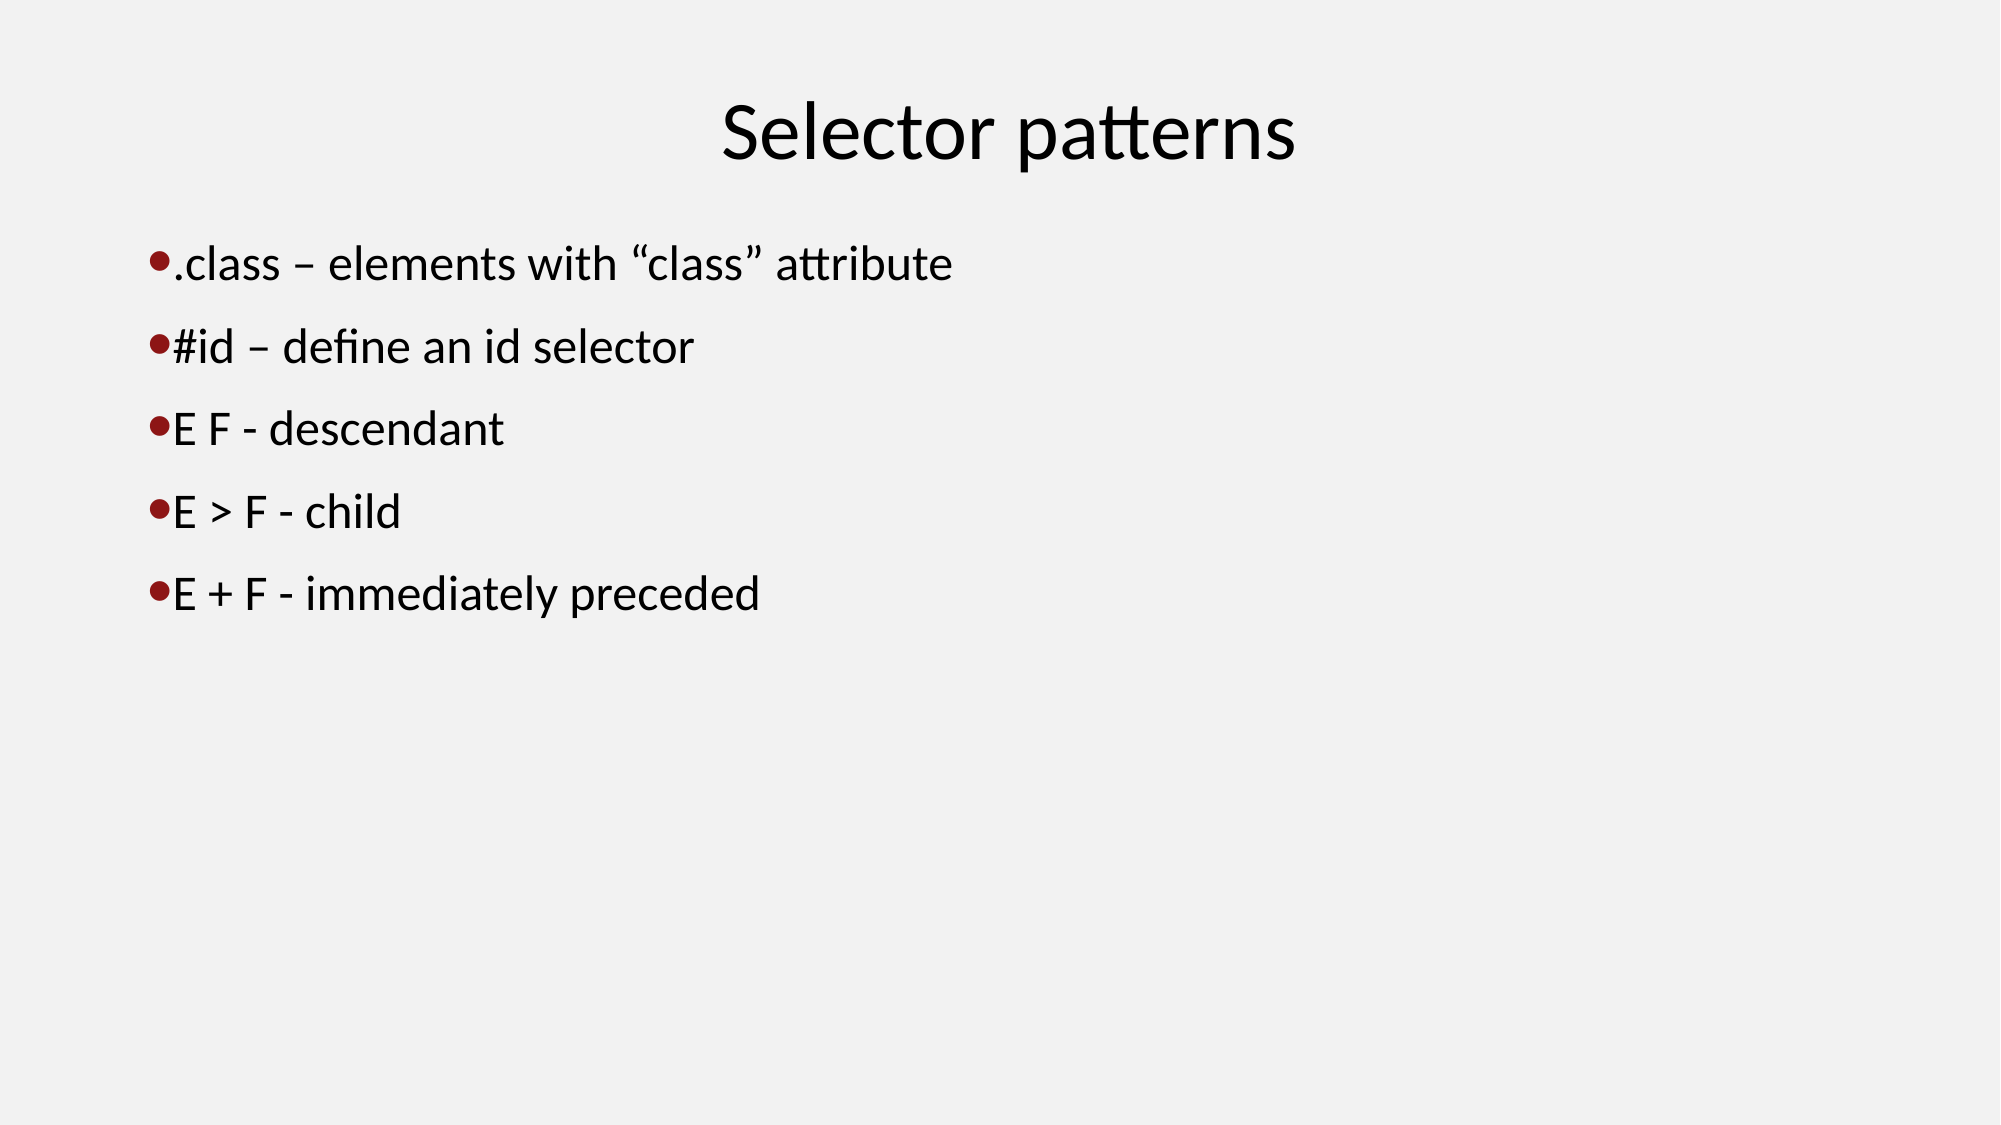

# Selector patterns
.class – elements with “class” attribute
#id – define an id selector
E F - descendant
E > F - child
E + F - immediately preceded